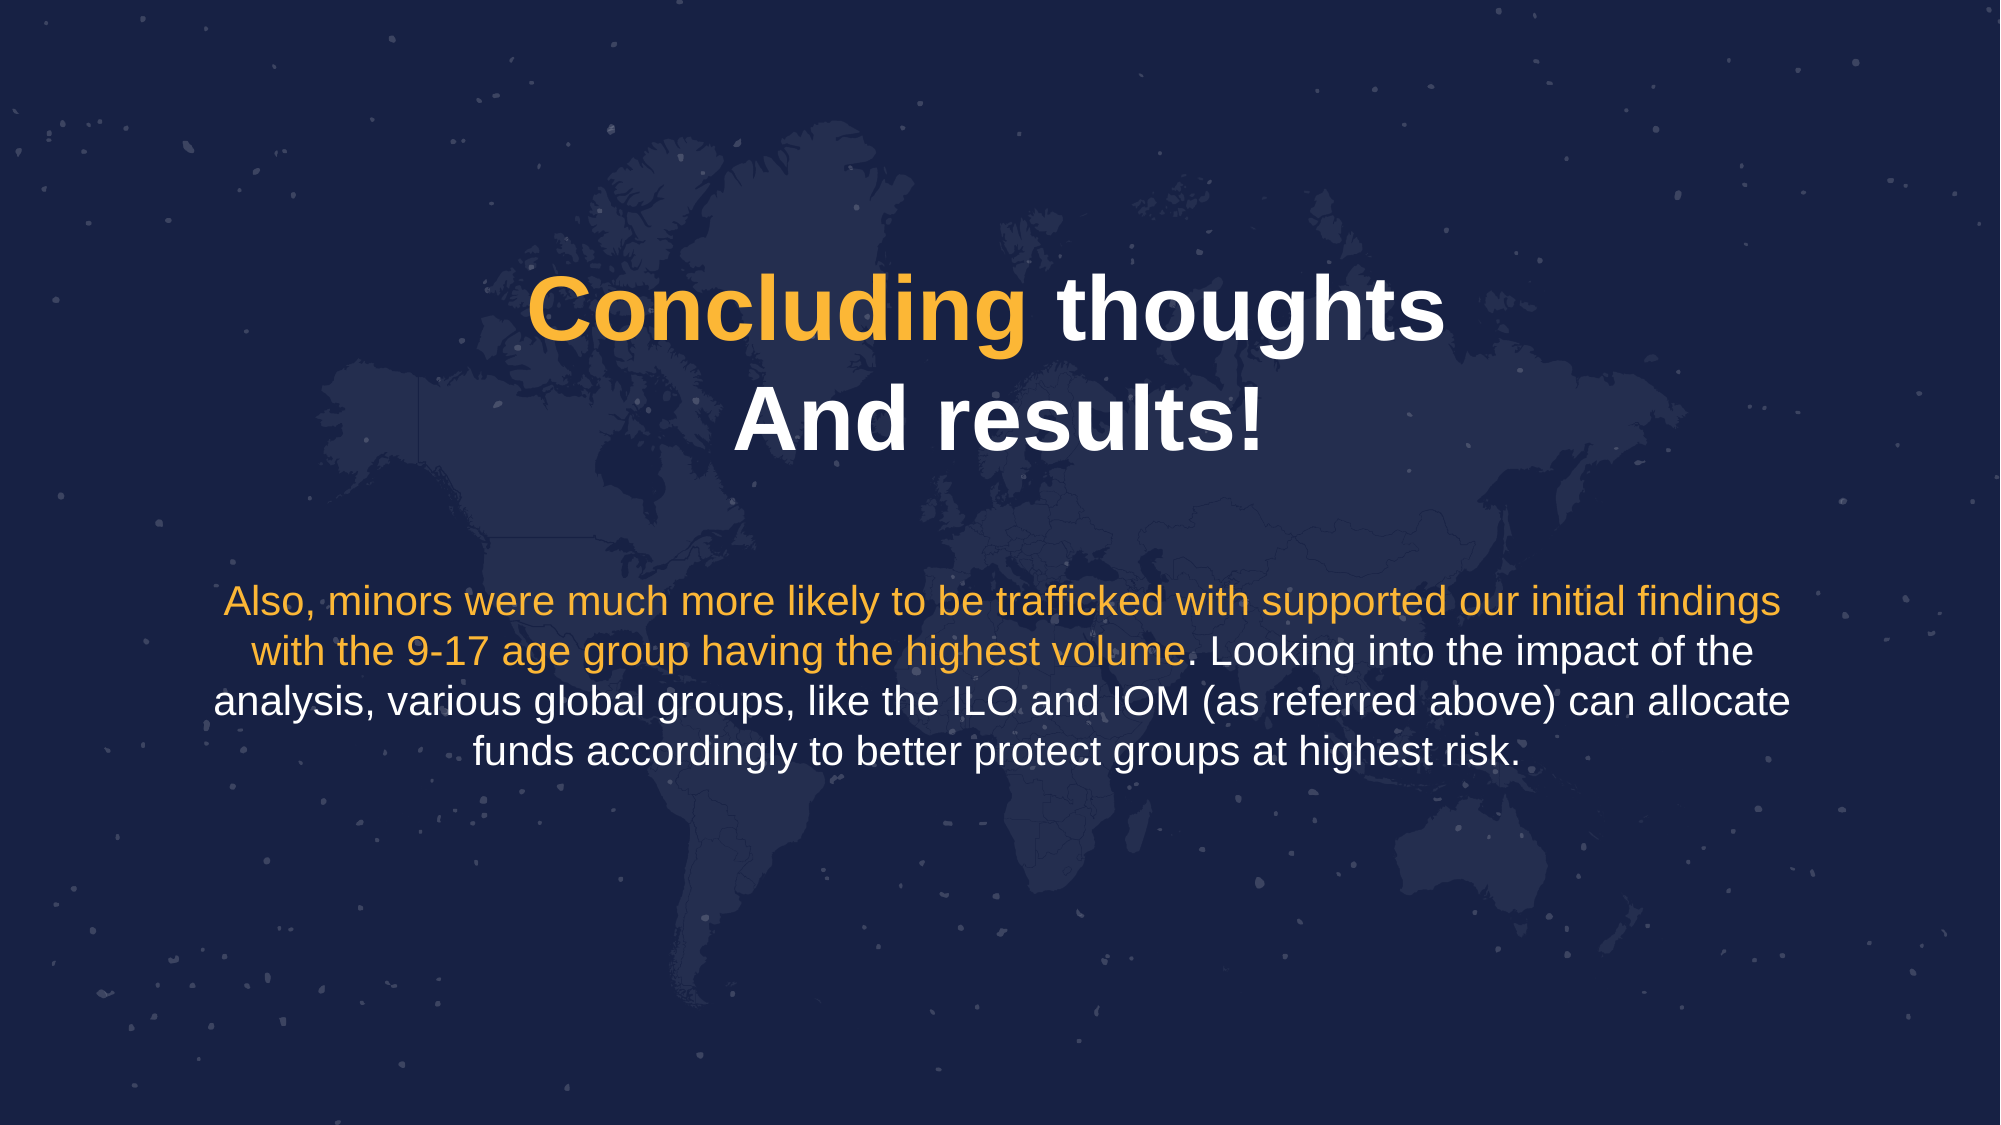

Concluding thoughts
And results!
Also, minors were much more likely to be trafficked with supported our initial findings with the 9-17 age group having the highest volume. Looking into the impact of the analysis, various global groups, like the ILO and IOM (as referred above) can allocate funds accordingly to better protect groups at highest risk.